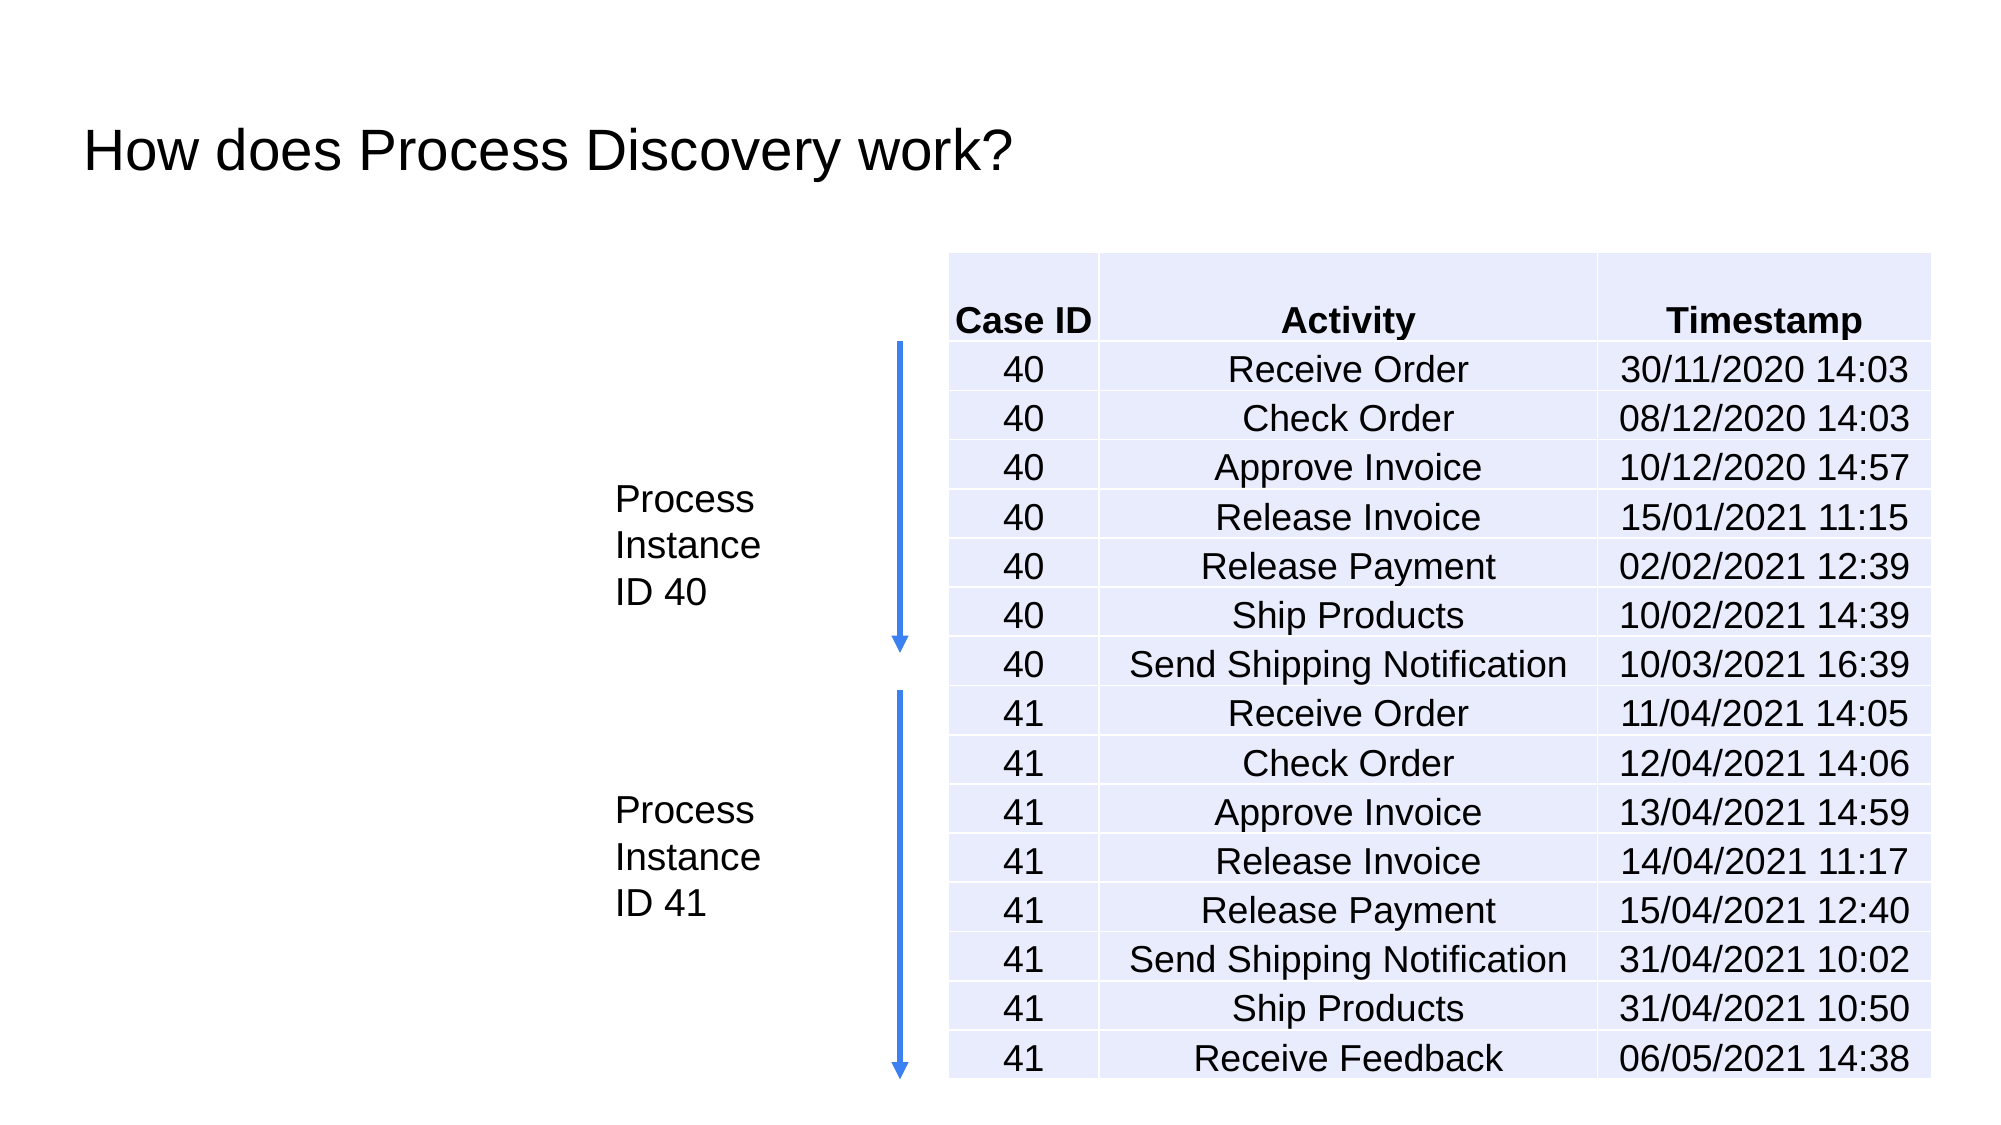

# How does Process Discovery work?
| Case ID | Activity | Timestamp |
| --- | --- | --- |
| 40 | Receive Order | 30/11/2020 14:03 |
| 40 | Check Order | 08/12/2020 14:03 |
| 40 | Approve Invoice | 10/12/2020 14:57 |
| 40 | Release Invoice | 15/01/2021 11:15 |
| 40 | Release Payment | 02/02/2021 12:39 |
| 40 | Ship Products | 10/02/2021 14:39 |
| 40 | Send Shipping Notification | 10/03/2021 16:39 |
| 41 | Receive Order | 11/04/2021 14:05 |
| 41 | Check Order | 12/04/2021 14:06 |
| 41 | Approve Invoice | 13/04/2021 14:59 |
| 41 | Release Invoice | 14/04/2021 11:17 |
| 41 | Release Payment | 15/04/2021 12:40 |
| 41 | Send Shipping Notification | 31/04/2021 10:02 |
| 41 | Ship Products | 31/04/2021 10:50 |
| 41 | Receive Feedback | 06/05/2021 14:38 |
Process
Instance
ID 40
Process
Instance
ID 41